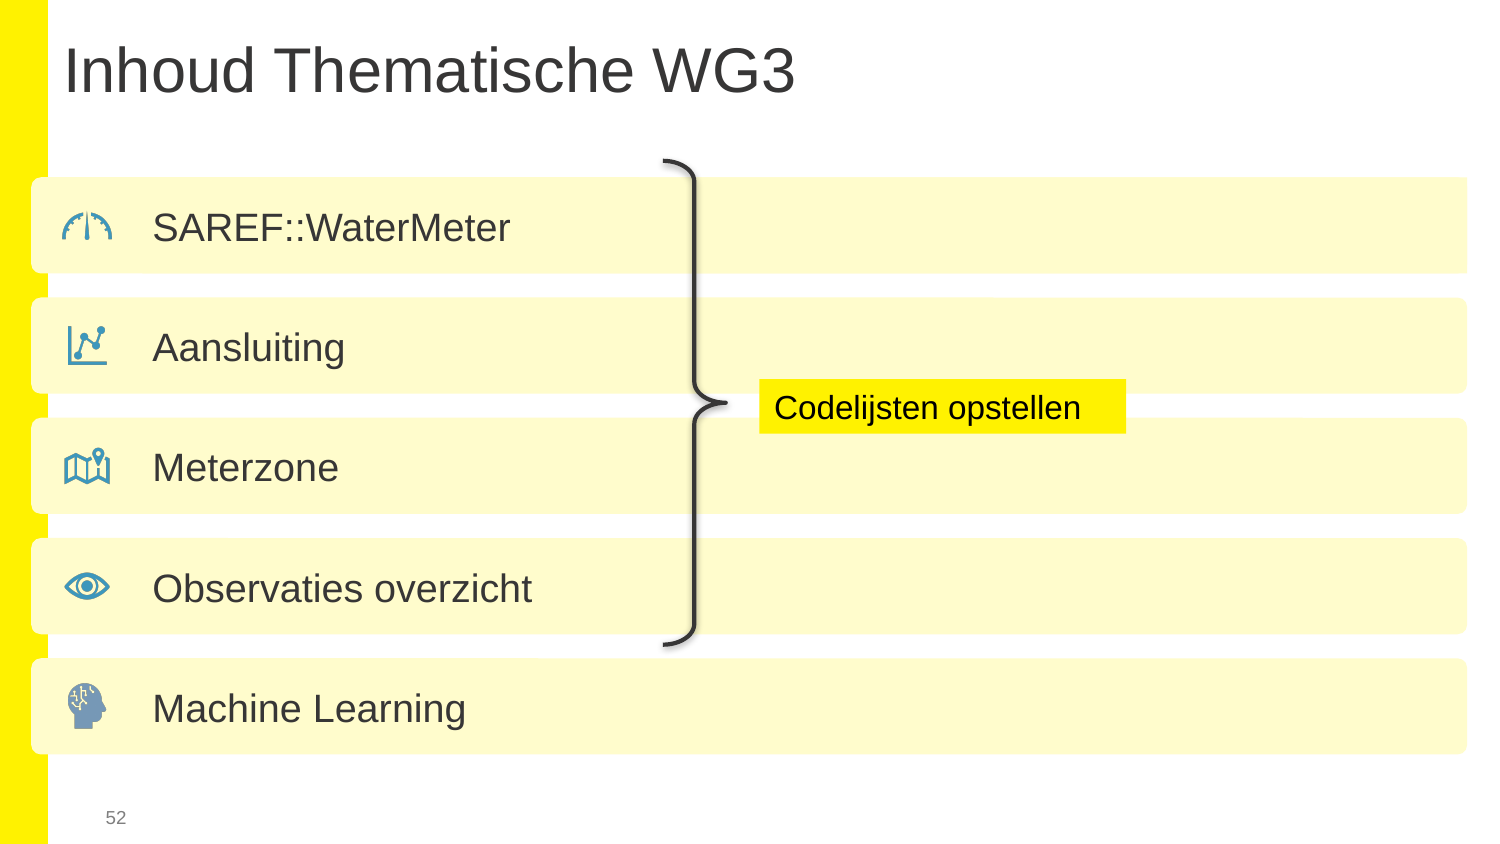

Inhoud Thematische WG3

SAREF::WaterMeter
Aansluiting
Meterzone
Observaties overzicht
Machine Learning
Codelijsten opstellen
52